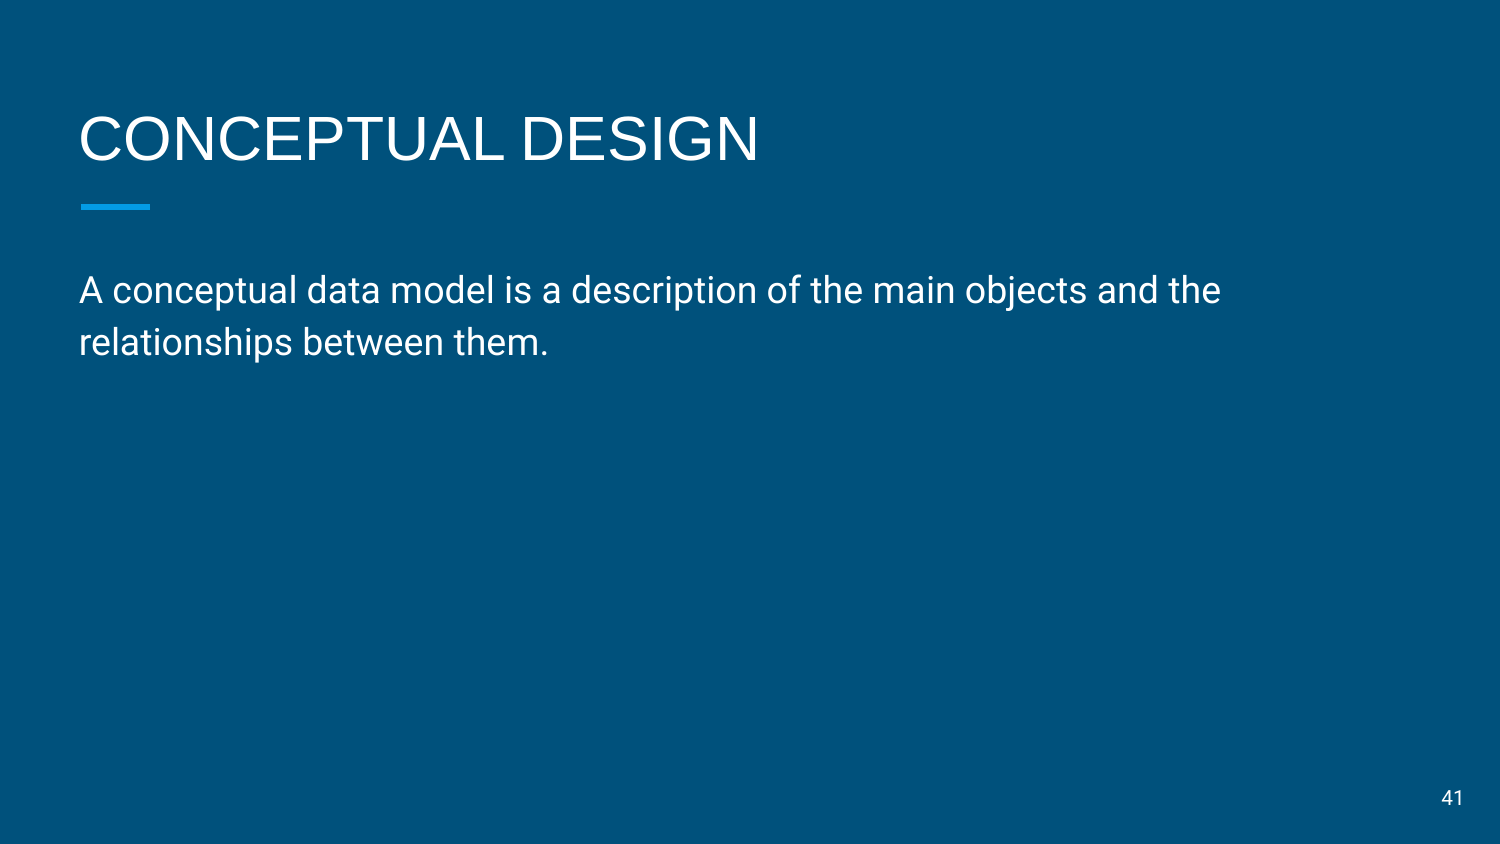

# CONCEPTUAL DESIGN
A conceptual data model is a description of the main objects and the relationships between them.

41